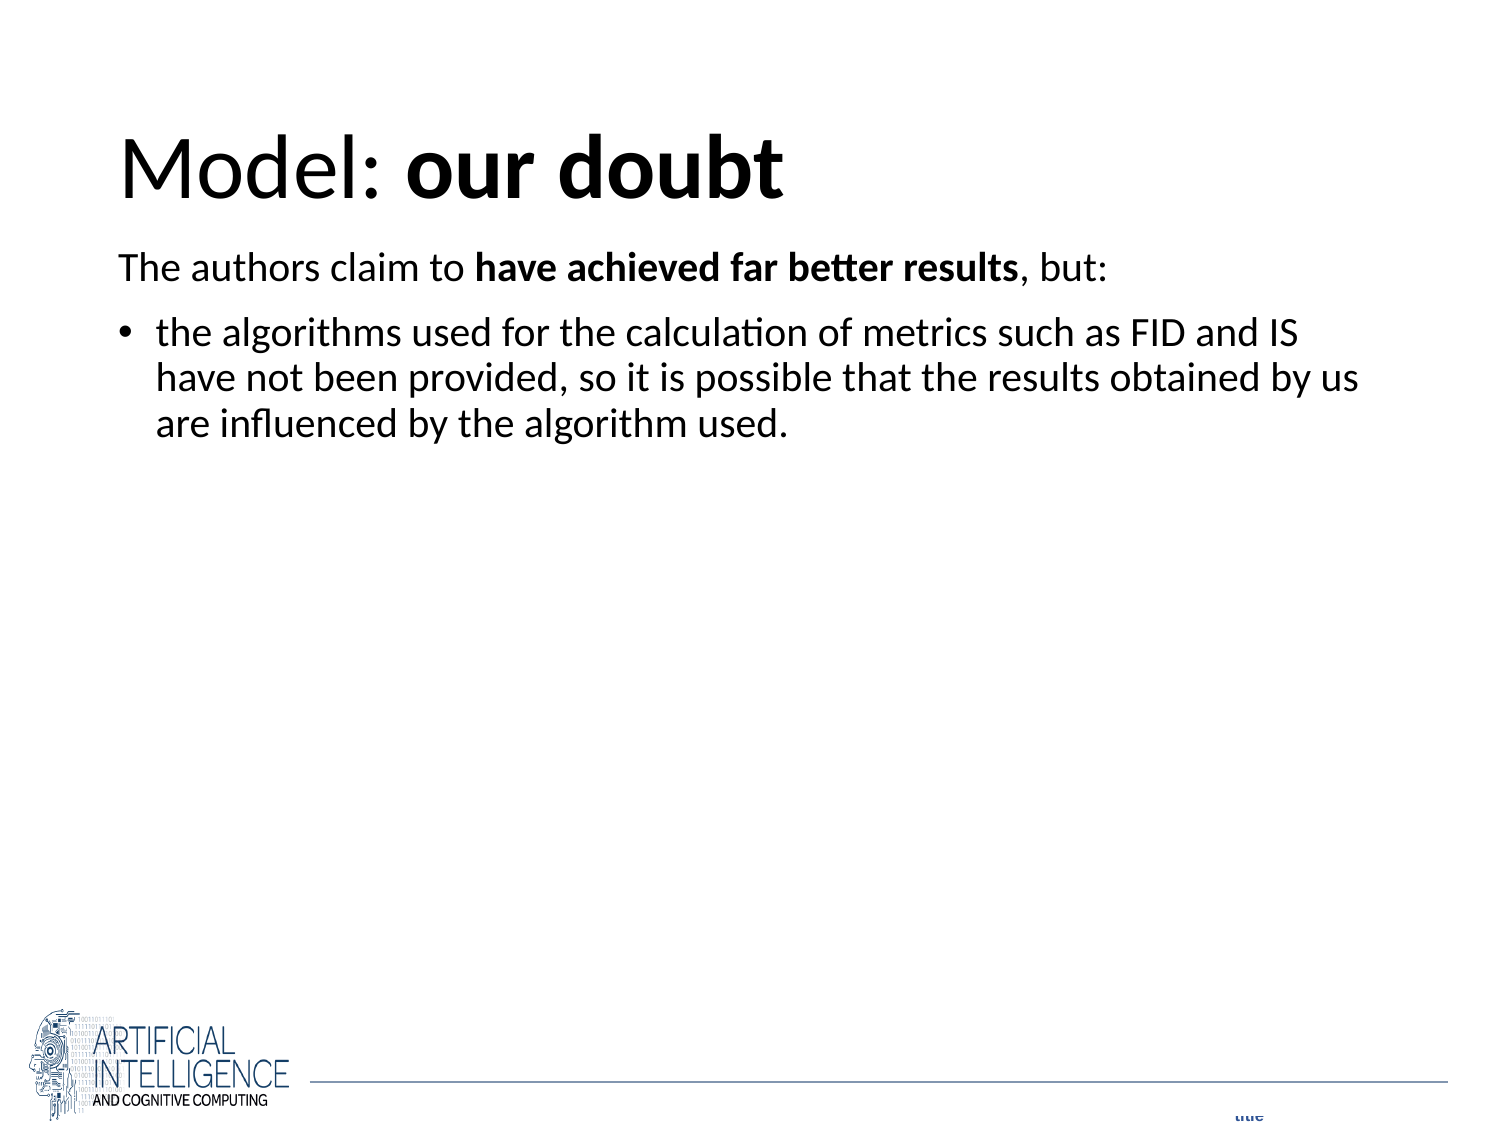

# Model: our doubt
The authors claim to have achieved far better results, but:
the algorithms used for the calculation of metrics such as FID and IS have not been provided, so it is possible that the results obtained by us are influenced by the algorithm used.